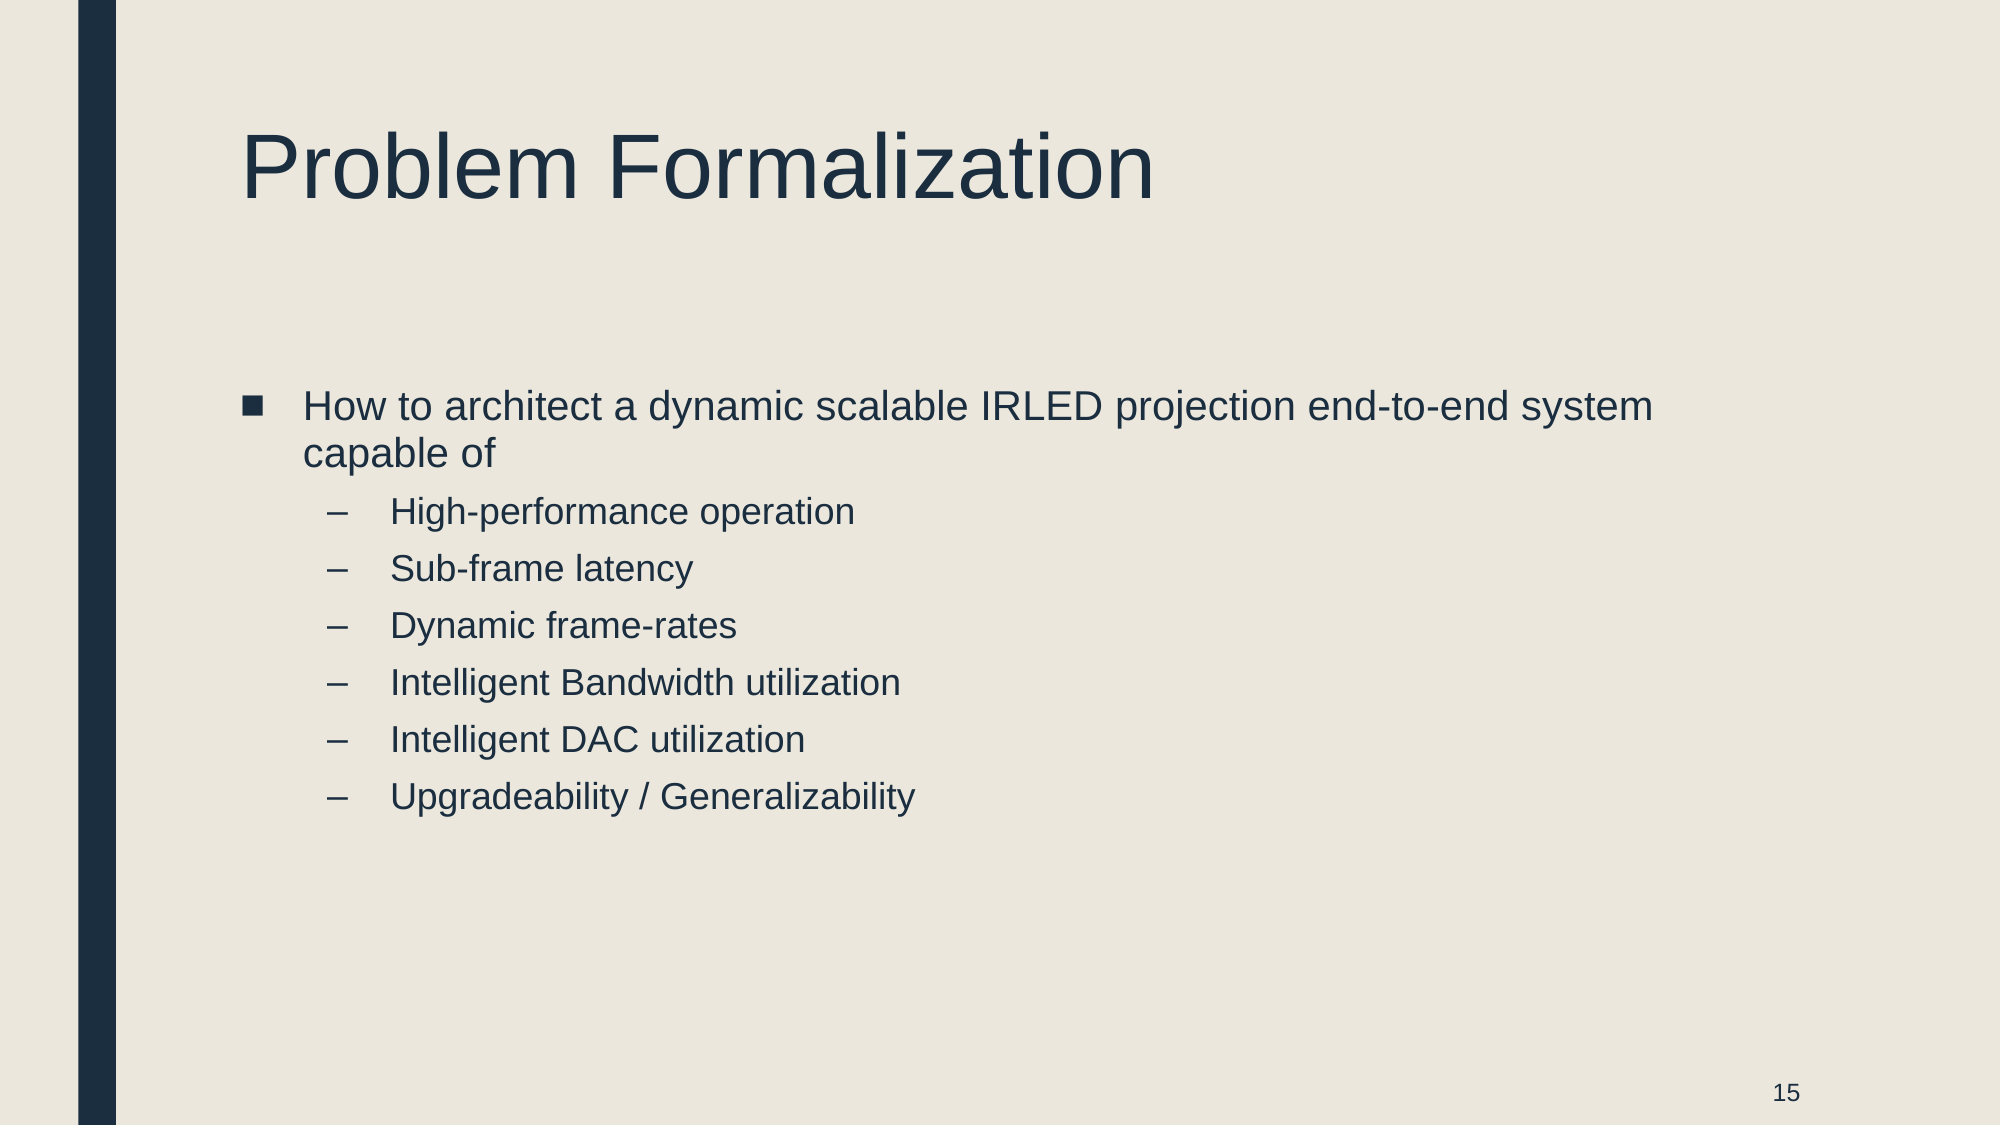

# Problem Formalization
How to architect a dynamic scalable IRLED projection end-to-end system capable of
High-performance operation
Sub-frame latency
Dynamic frame-rates
Intelligent Bandwidth utilization
Intelligent DAC utilization
Upgradeability / Generalizability

15